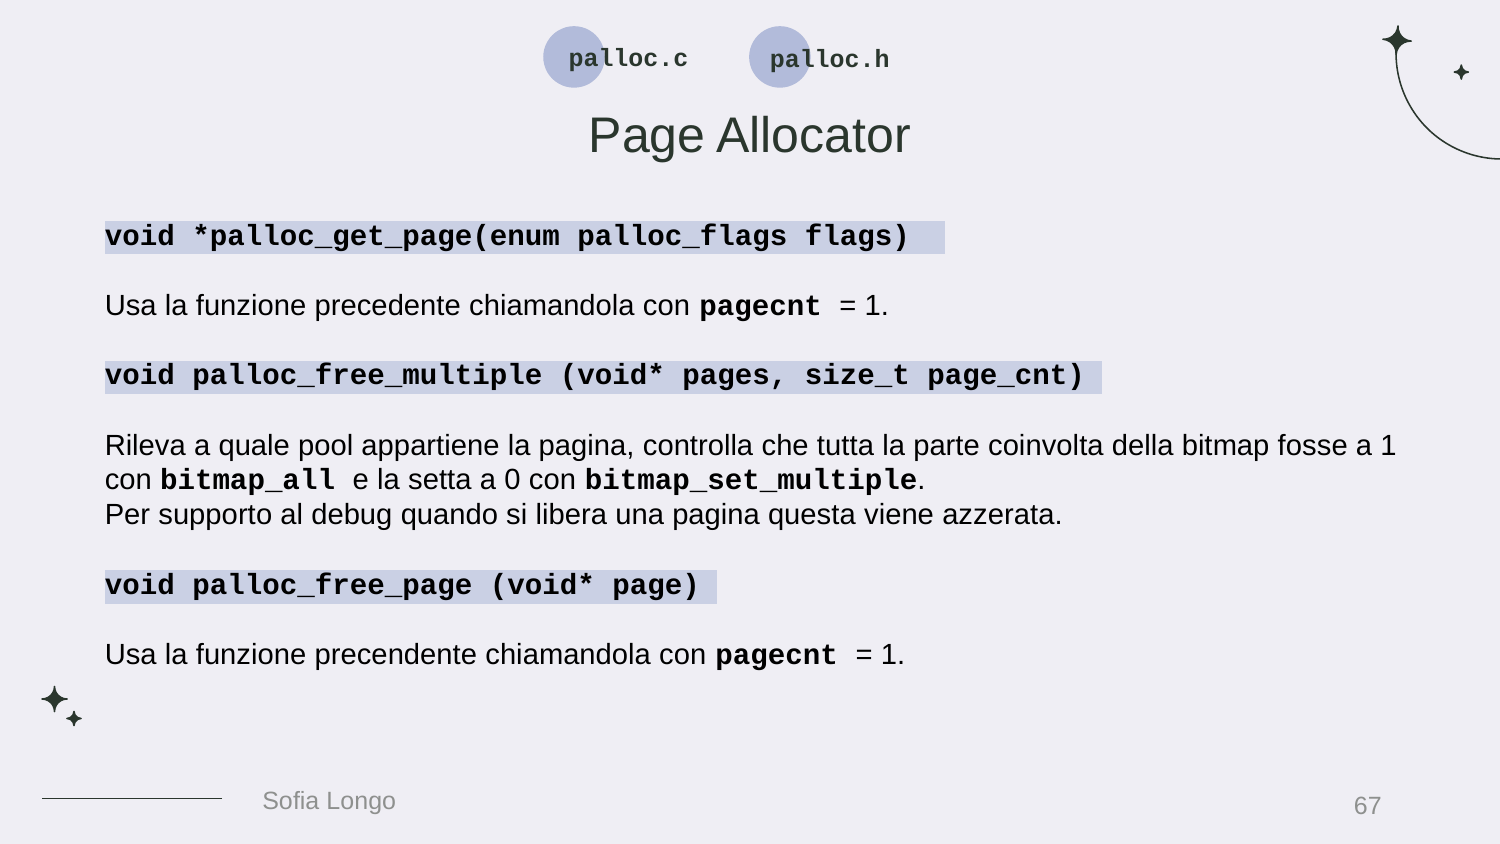

palloc.h
palloc.c
# Page Allocator
void *palloc_get_page(enum palloc_flags flags)

Usa la funzione precedente chiamandola con pagecnt = 1.

void palloc_free_multiple (void* pages, size_t page_cnt)

Rileva a quale pool appartiene la pagina, controlla che tutta la parte coinvolta della bitmap fosse a 1 con bitmap_all e la setta a 0 con bitmap_set_multiple.
Per supporto al debug quando si libera una pagina questa viene azzerata.

void palloc_free_page (void* page)

Usa la funzione precendente chiamandola con pagecnt = 1.
67